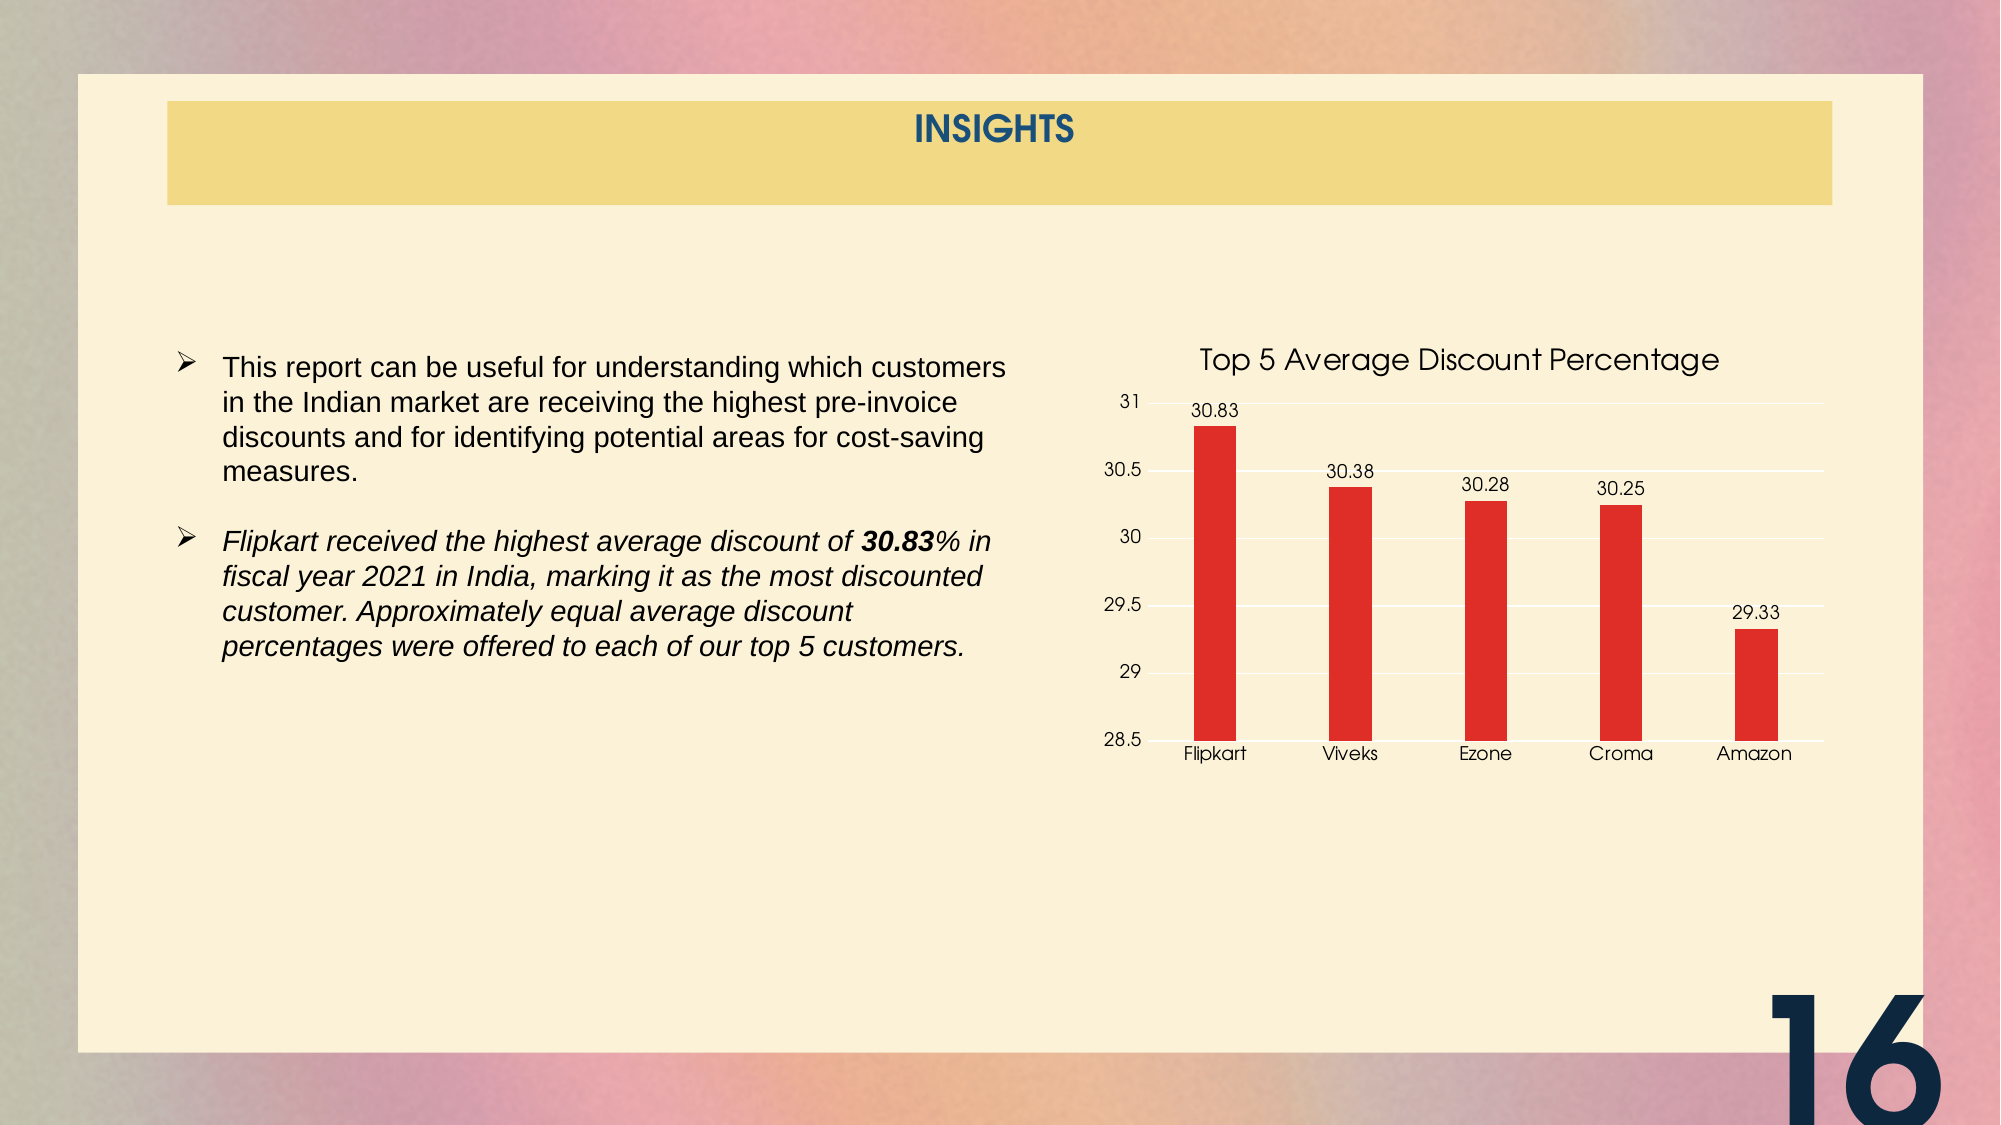

# INSIGHTS

### Chart: Top 5 Average Discount Percentage

| Category | average_discount_pct |
|---|---|
| Flipkart | 30.83 |
| Viveks | 30.38 |
| Ezone | 30.28 |
| Croma | 30.25 |
| Amazon  | 29.33 |
This report can be useful for understanding which customers in the Indian market are receiving the highest pre-invoice discounts and for identifying potential areas for cost-saving measures.

Flipkart received the highest average discount of 30.83% in fiscal year 2021 in India, marking it as the most discounted customer. Approximately equal average discount percentages were offered to each of our top 5 customers.

16